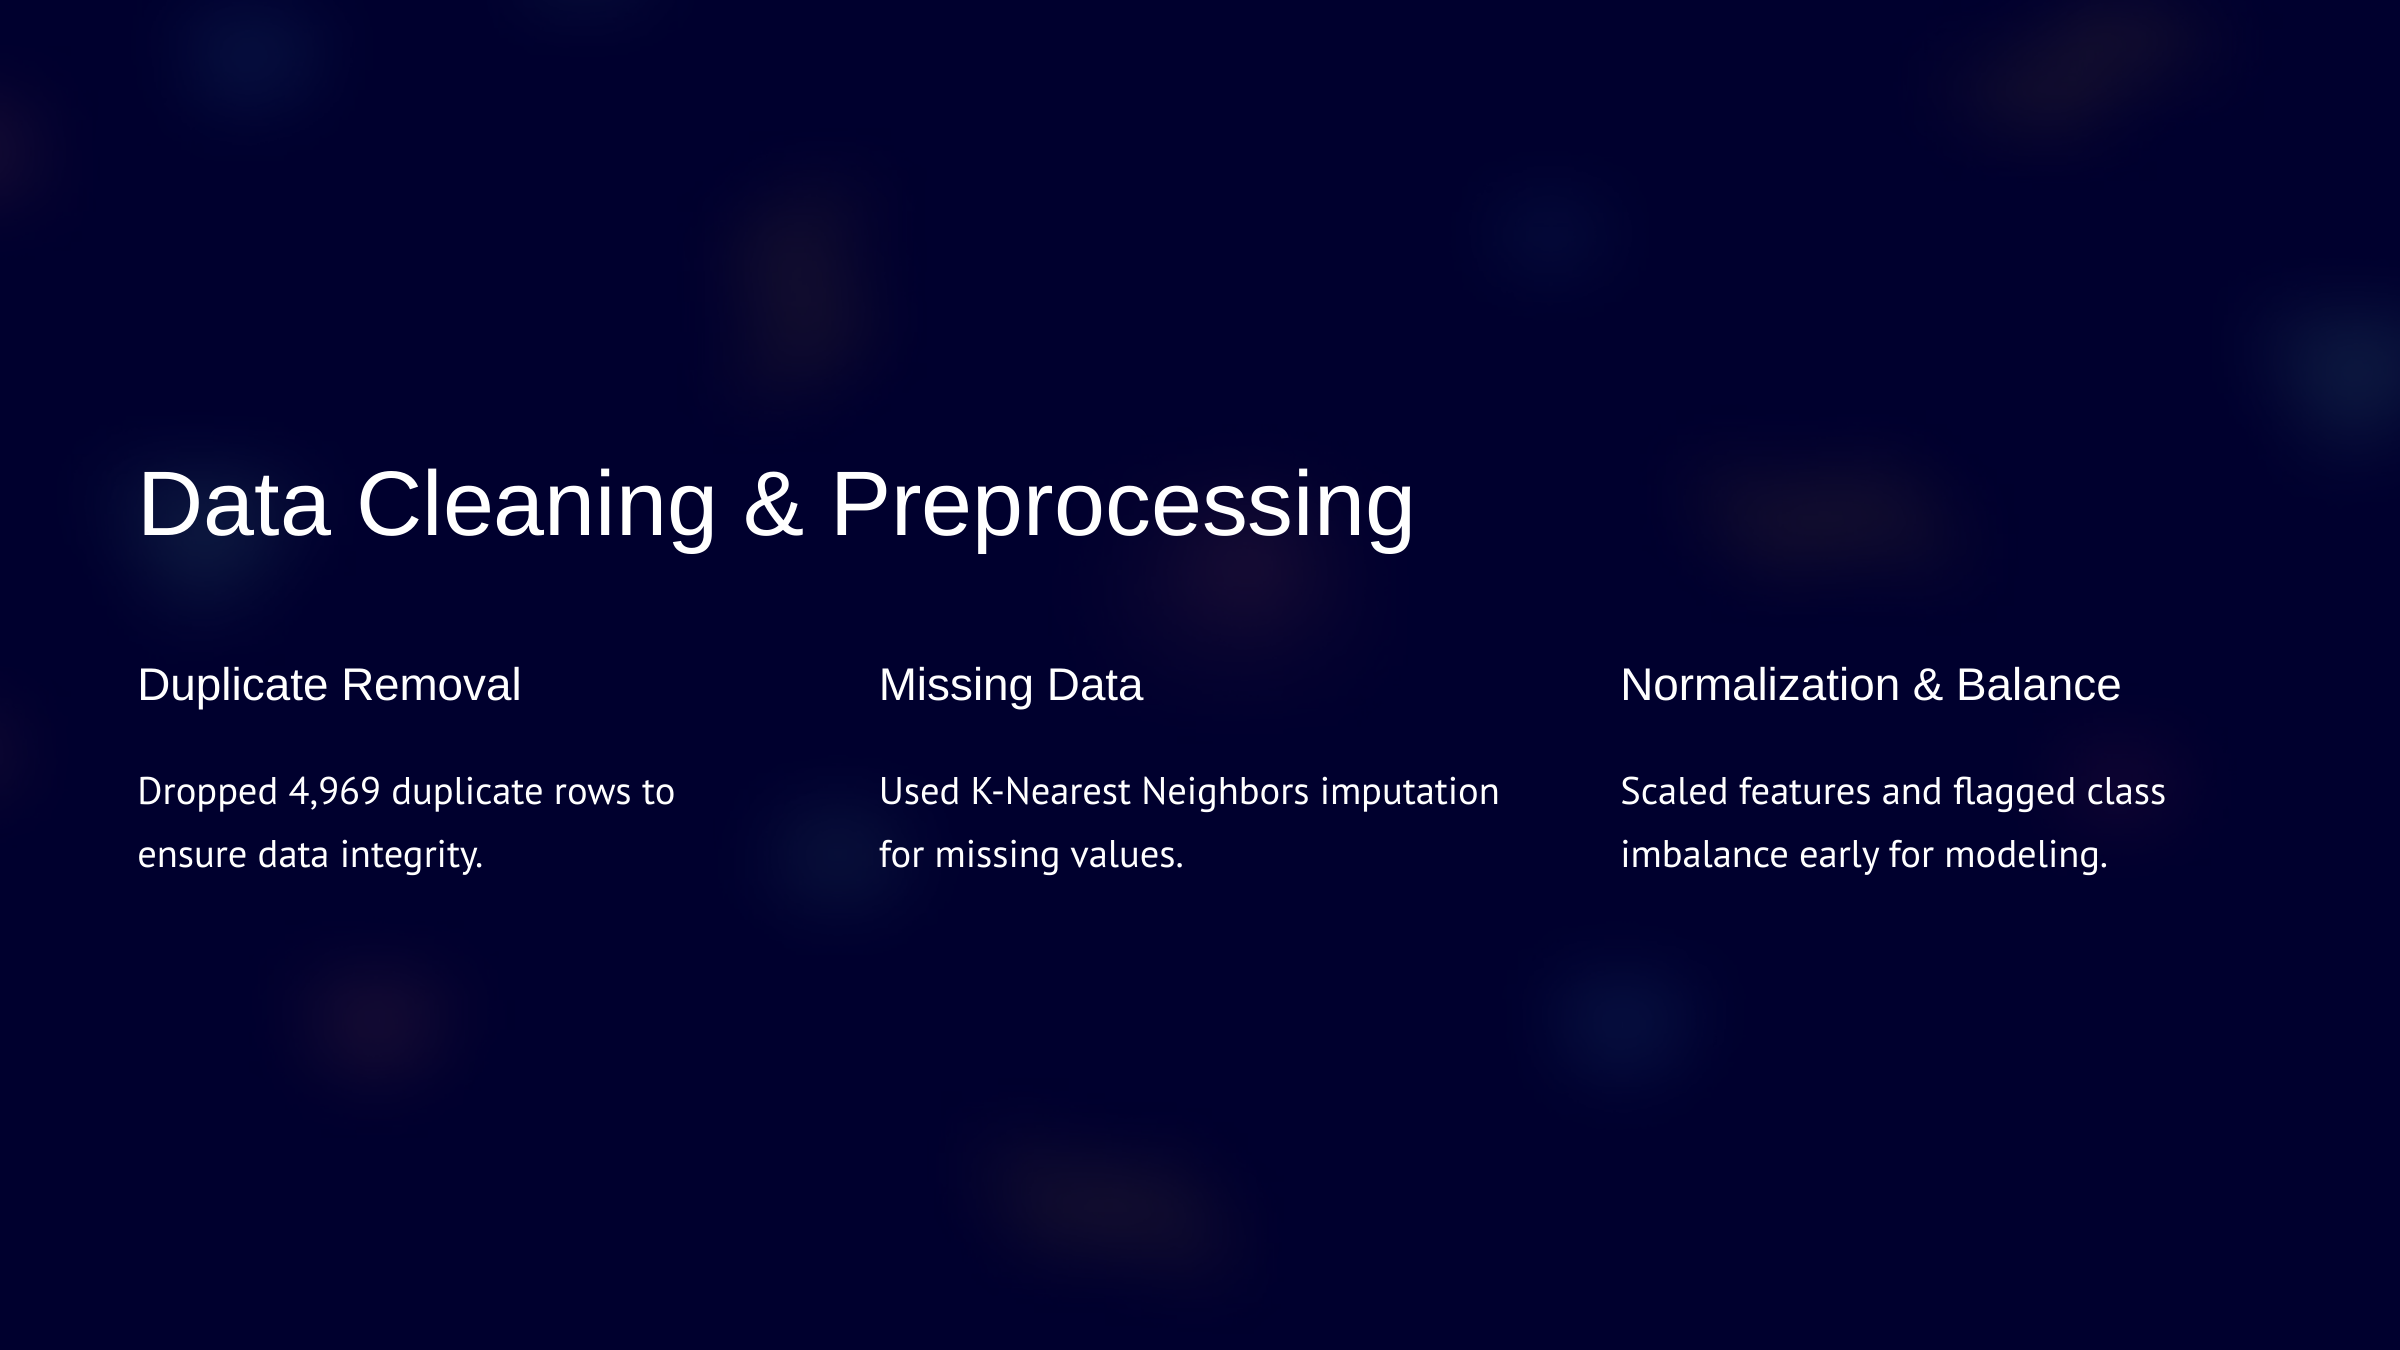

Data Cleaning & Preprocessing
Duplicate Removal
Missing Data
Normalization & Balance
Dropped 4,969 duplicate rows to ensure data integrity.
Used K-Nearest Neighbors imputation for missing values.
Scaled features and flagged class imbalance early for modeling.